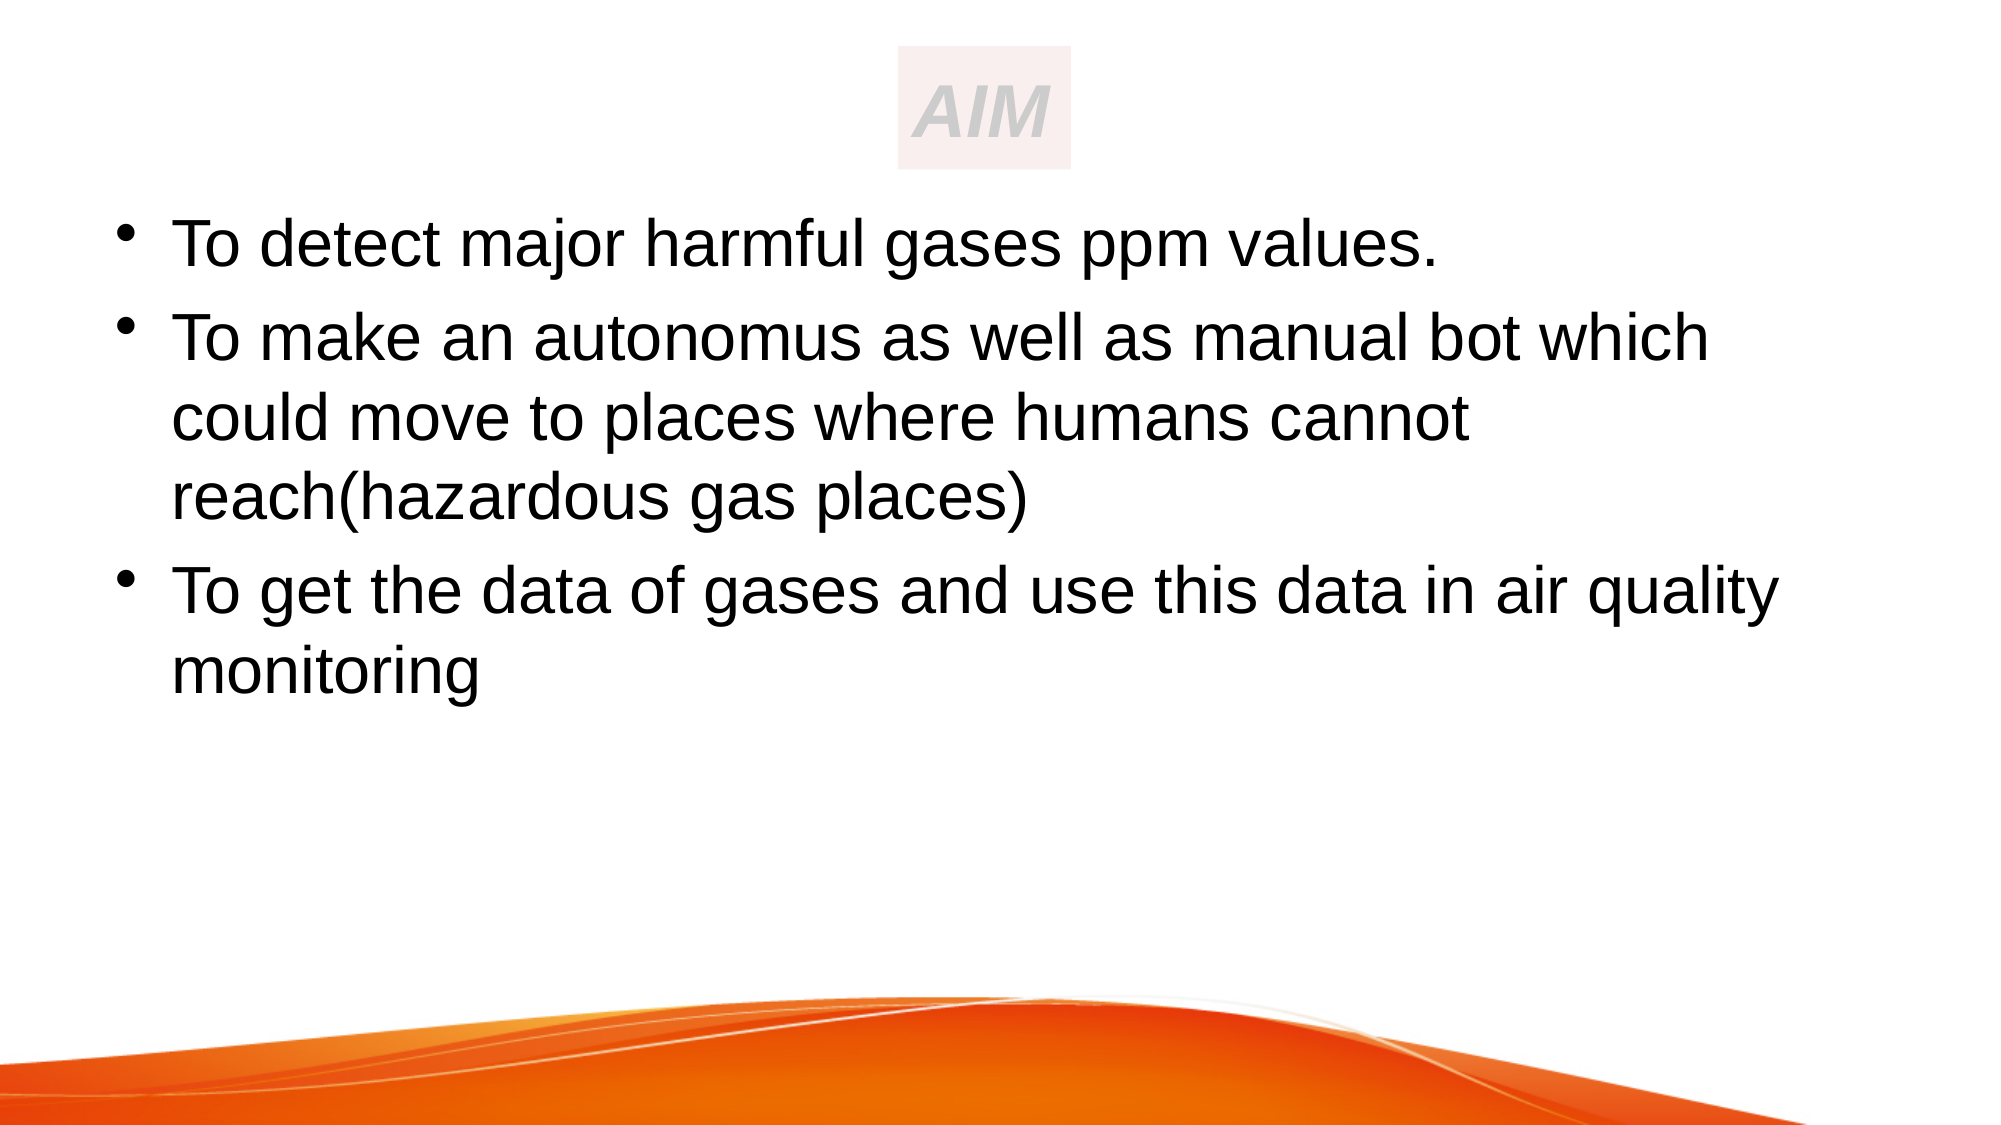

# AIM
To detect major harmful gases ppm values.
To make an autonomus as well as manual bot which could move to places where humans cannot reach(hazardous gas places)
To get the data of gases and use this data in air quality monitoring